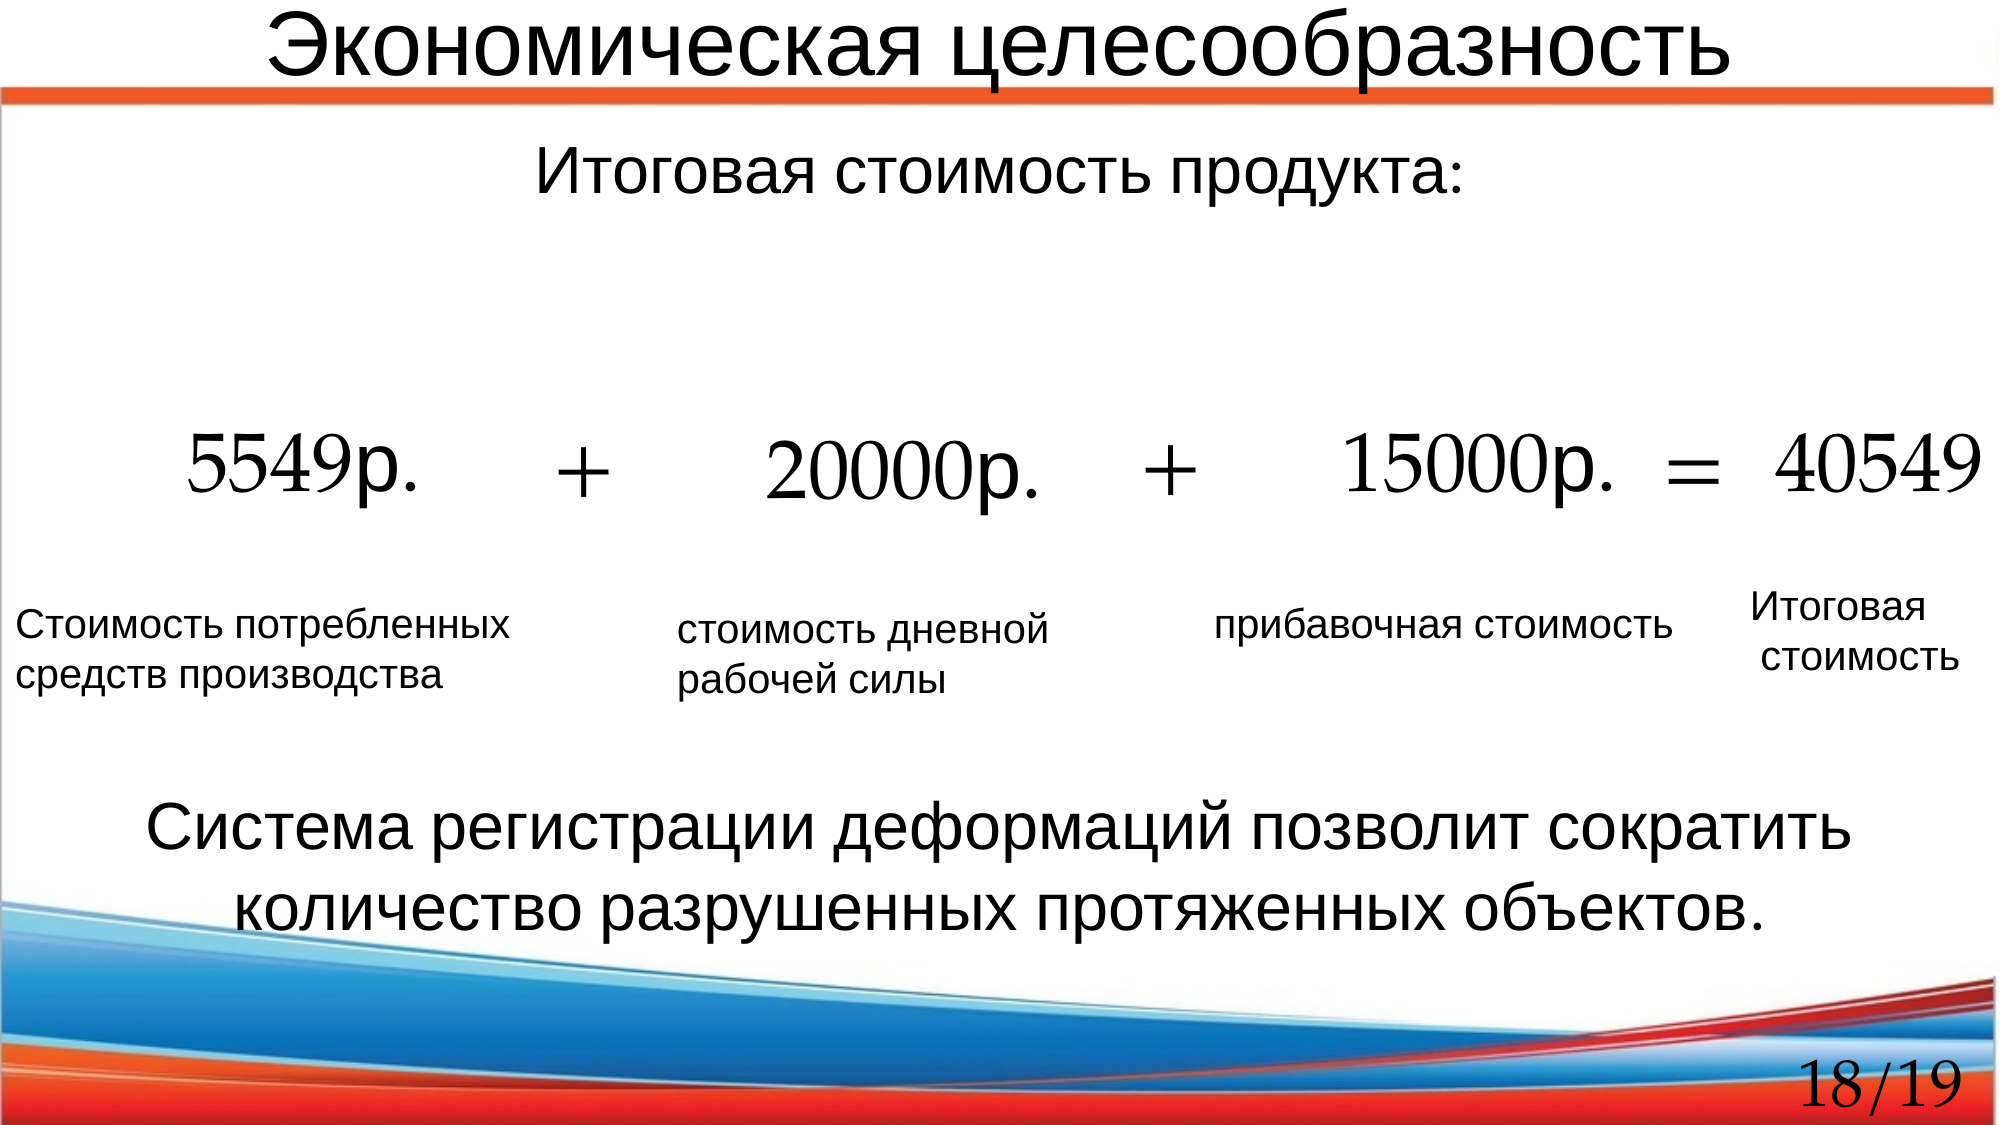

Экономическая целесообразность
Итоговая стоимость продукта:
5549р.
+
15000р.
40549
+
=
20000р.
Итоговая
 стоимость
Стоимость потребленных
средств производства
прибавочная стоимость
стоимость дневной
рабочей силы
Система регистрации деформаций позволит сократить количество разрушенных протяженных объектов.
18/19